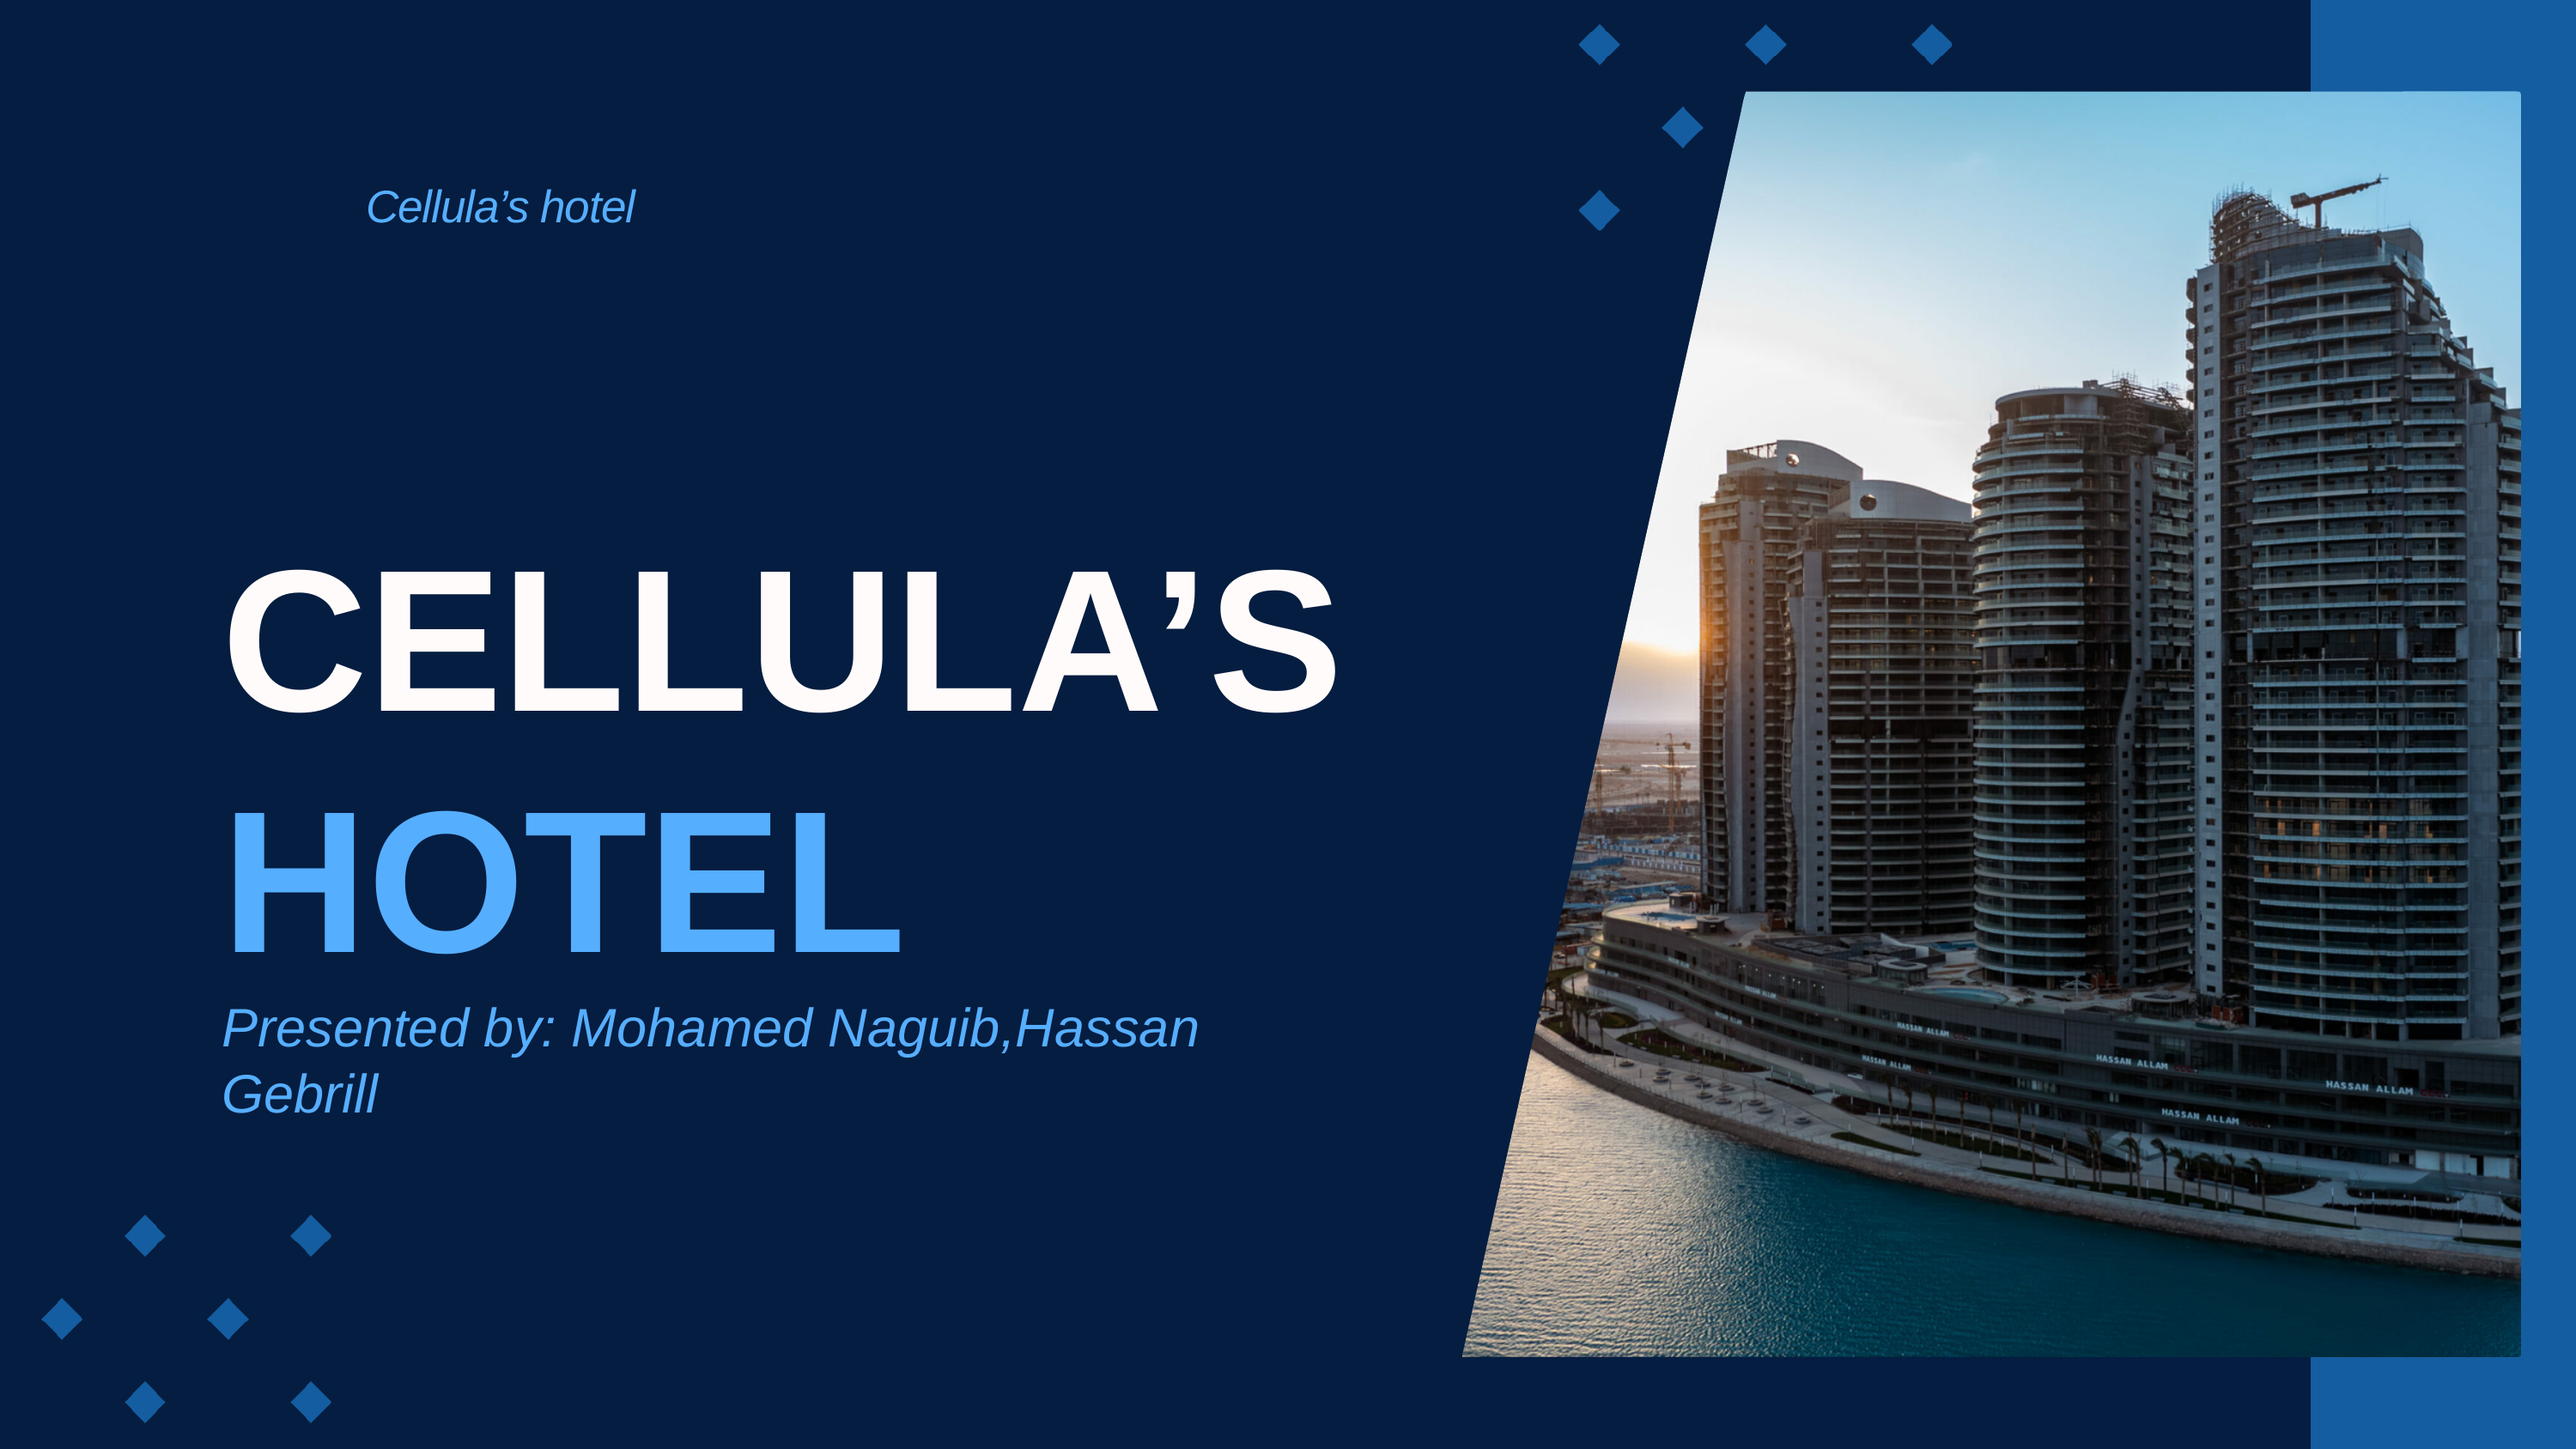

Cellula’s hotel
CELLULA’S

HOTEL
Presented by: Mohamed Naguib,Hassan Gebrill